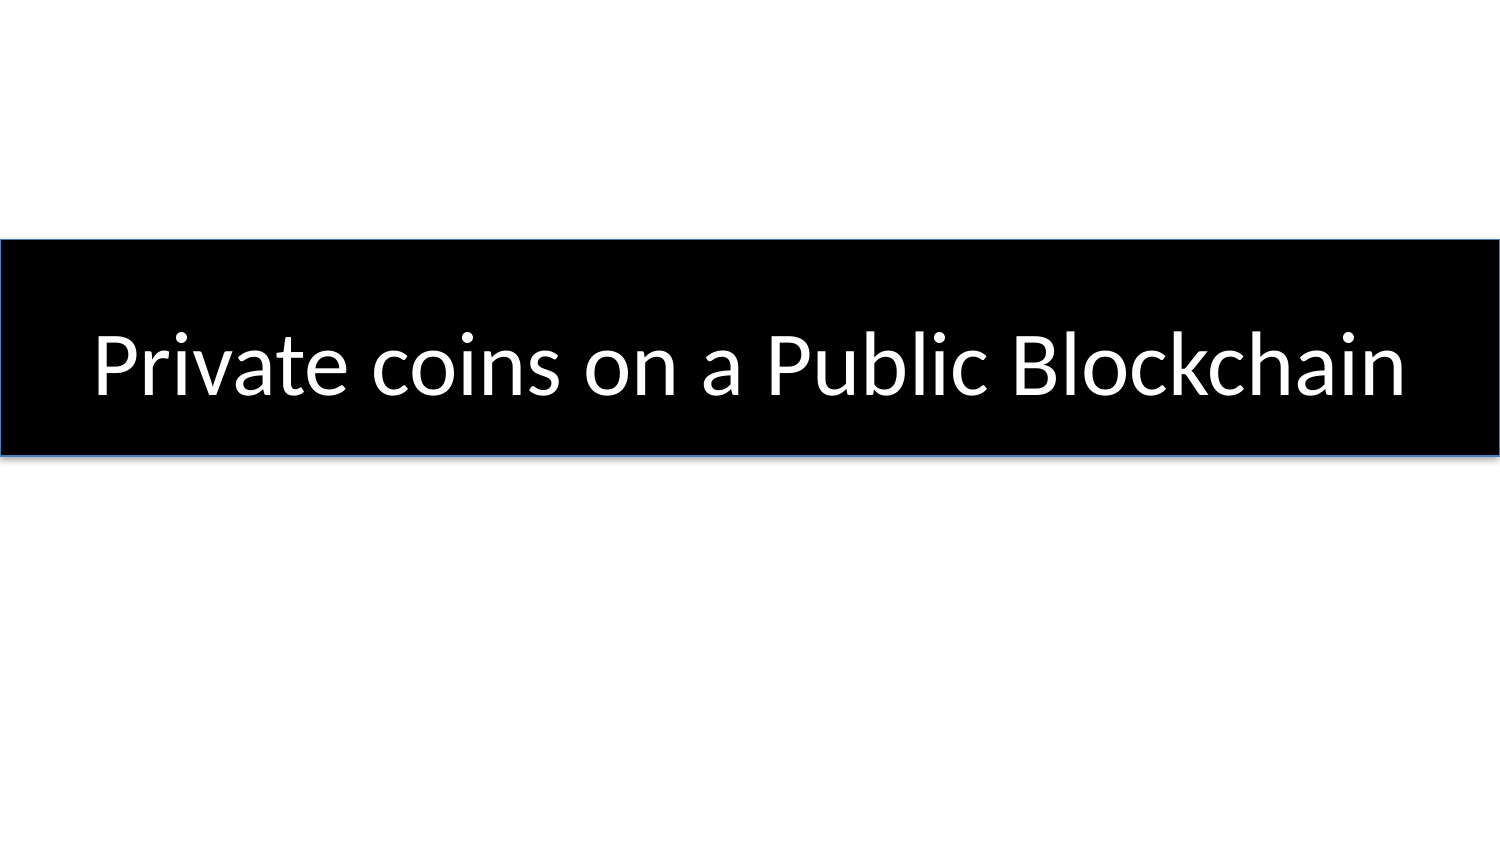

# Private coins on a Public Blockchain